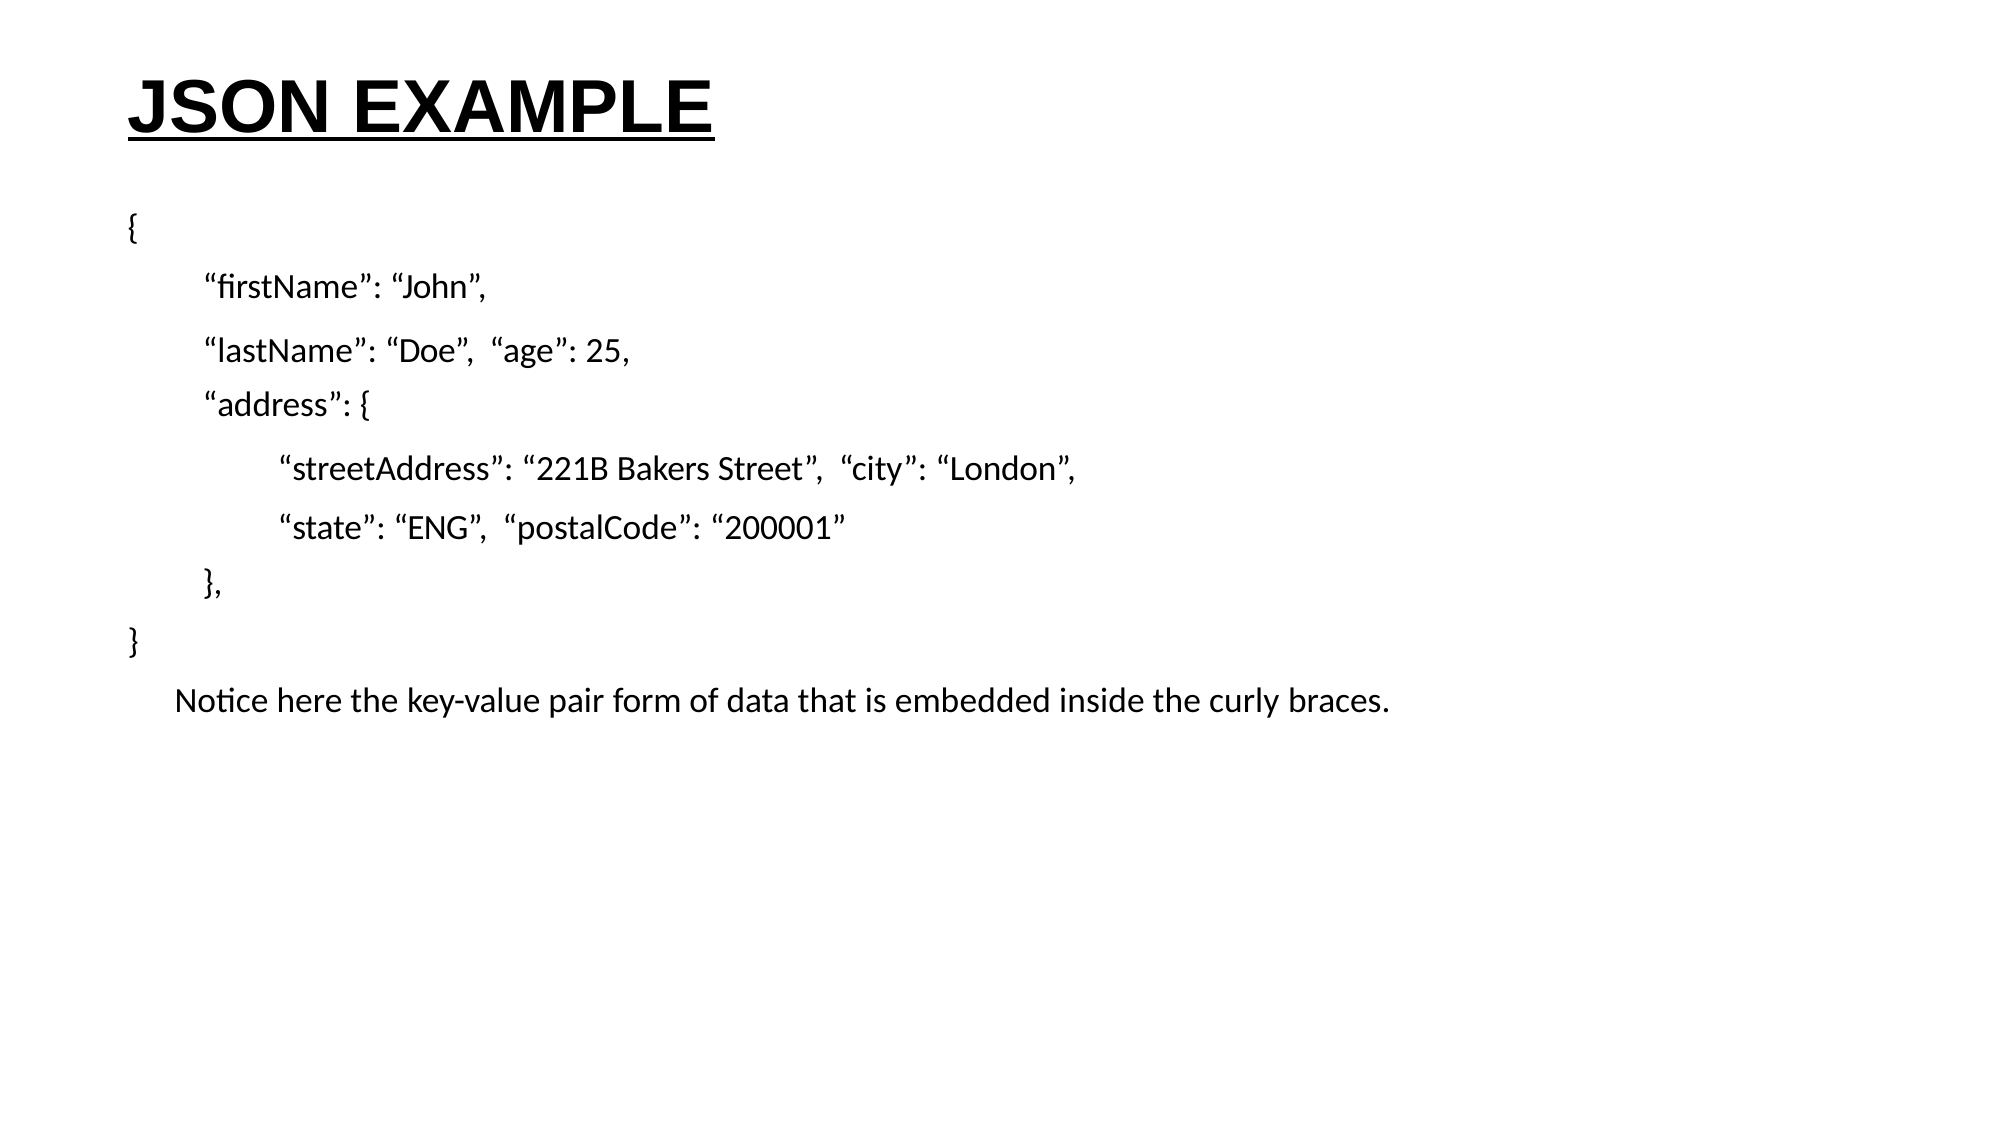

JSON EXAMPLE
{
“firstName”: “John”,
“lastName”: “Doe”,  “age”: 25,
“address”: {
“streetAddress”: “221B Bakers Street”,  “city”: “London”,
“state”: “ENG”,  “postalCode”: “200001”
},
}
Notice here the key-value pair form of data that is embedded inside the curly braces.